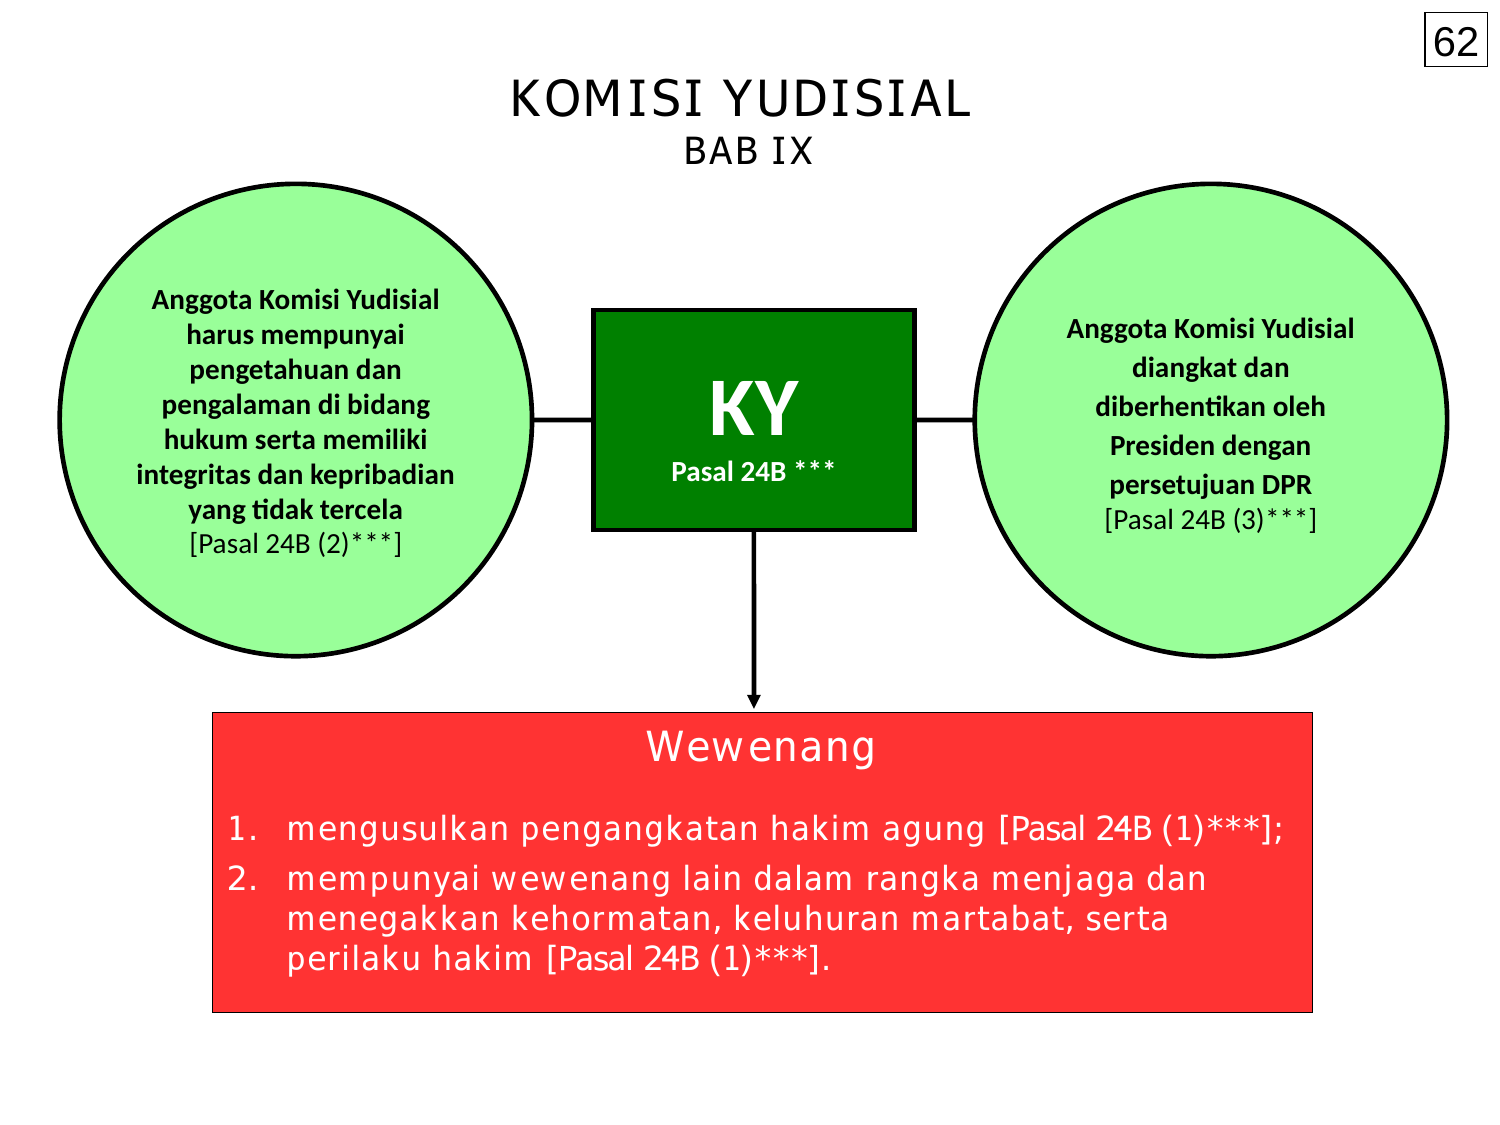

62

KOMISI YUDISIAL
BAB IX
Anggota Komisi Yudisial harus mempunyai pengetahuan dan pengalaman di bidang hukum serta memiliki integritas dan kepribadian yang tidak tercela
[Pasal 24B (2)***]
Anggota Komisi Yudisial diangkat dan diberhentikan oleh Presiden dengan persetujuan DPR
[Pasal 24B (3)***]
KY
Pasal 24B ***

Wewenang

mengusulkan pengangkatan hakim agung [Pasal 24B (1)***];
mempunyai wewenang lain dalam rangka menjaga dan menegakkan kehormatan, keluhuran martabat, serta perilaku hakim [Pasal 24B (1)***].